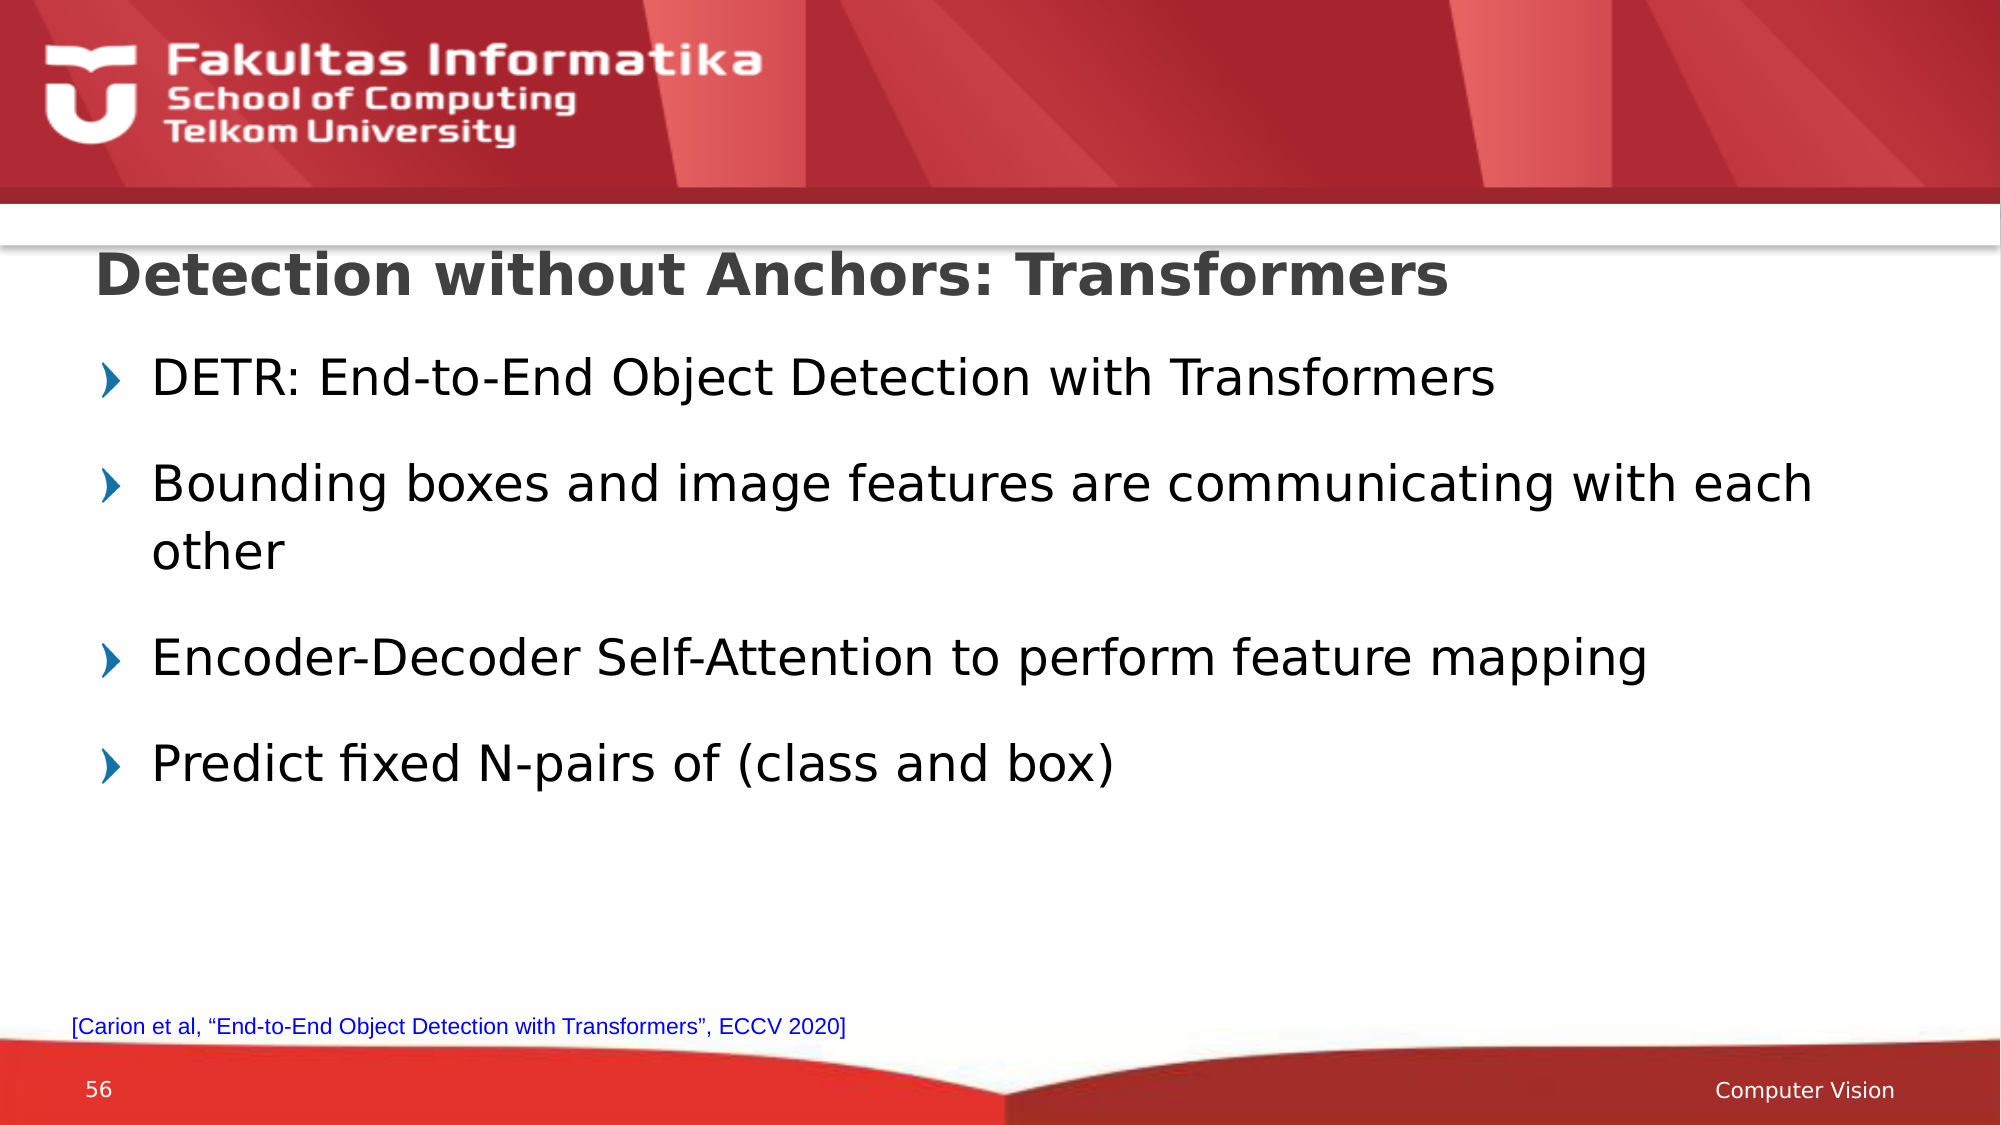

# Detection without Anchors: Transformers
DETR: End-to-End Object Detection with Transformers
Bounding boxes and image features are communicating with each other
Encoder-Decoder Self-Attention to perform feature mapping
Predict fixed N-pairs of (class and box)
[Carion et al, “End-to-End Object Detection with Transformers”, ECCV 2020]
Computer Vision
56